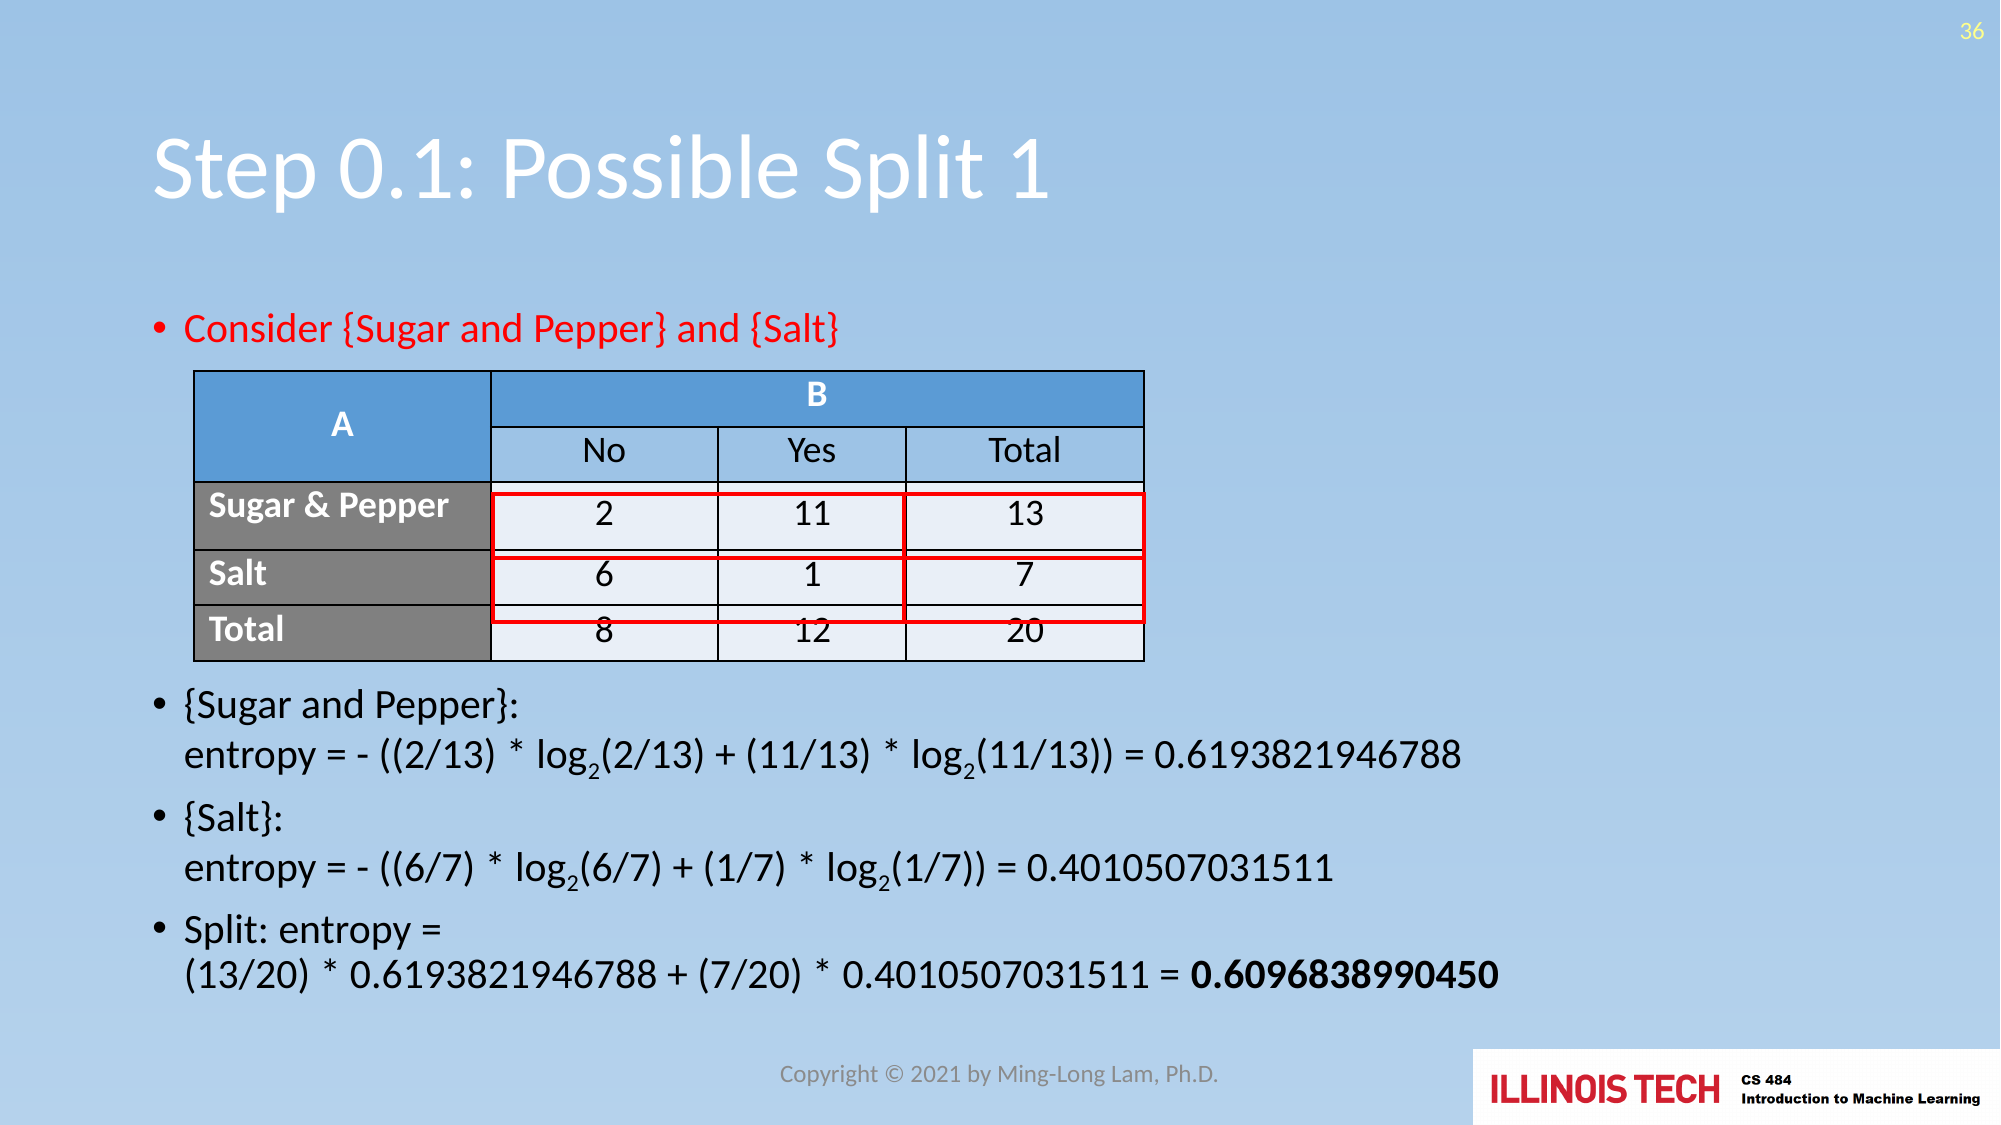

36
# Step 0.1: Possible Split 1
Consider {Sugar and Pepper} and {Salt}

{Sugar and Pepper}:
entropy = - ((2/13) * log2(2/13) + (11/13) * log2(11/13)) = 0.6193821946788
{Salt}:
entropy = - ((6/7) * log2(6/7) + (1/7) * log2(1/7)) = 0.4010507031511
Split: entropy =
(13/20) * 0.6193821946788 + (7/20) * 0.4010507031511 = 0.6096838990450

| A | B |  |  |
| --- | --- | --- | --- |
|  | No | Yes | Total |
| Sugar & Pepper | 2 | 11 | 13 |
| Salt | 6 | 1 | 7 |
| Total | 8 | 12 | 20 |

Copyright © 2021 by Ming-Long Lam, Ph.D.